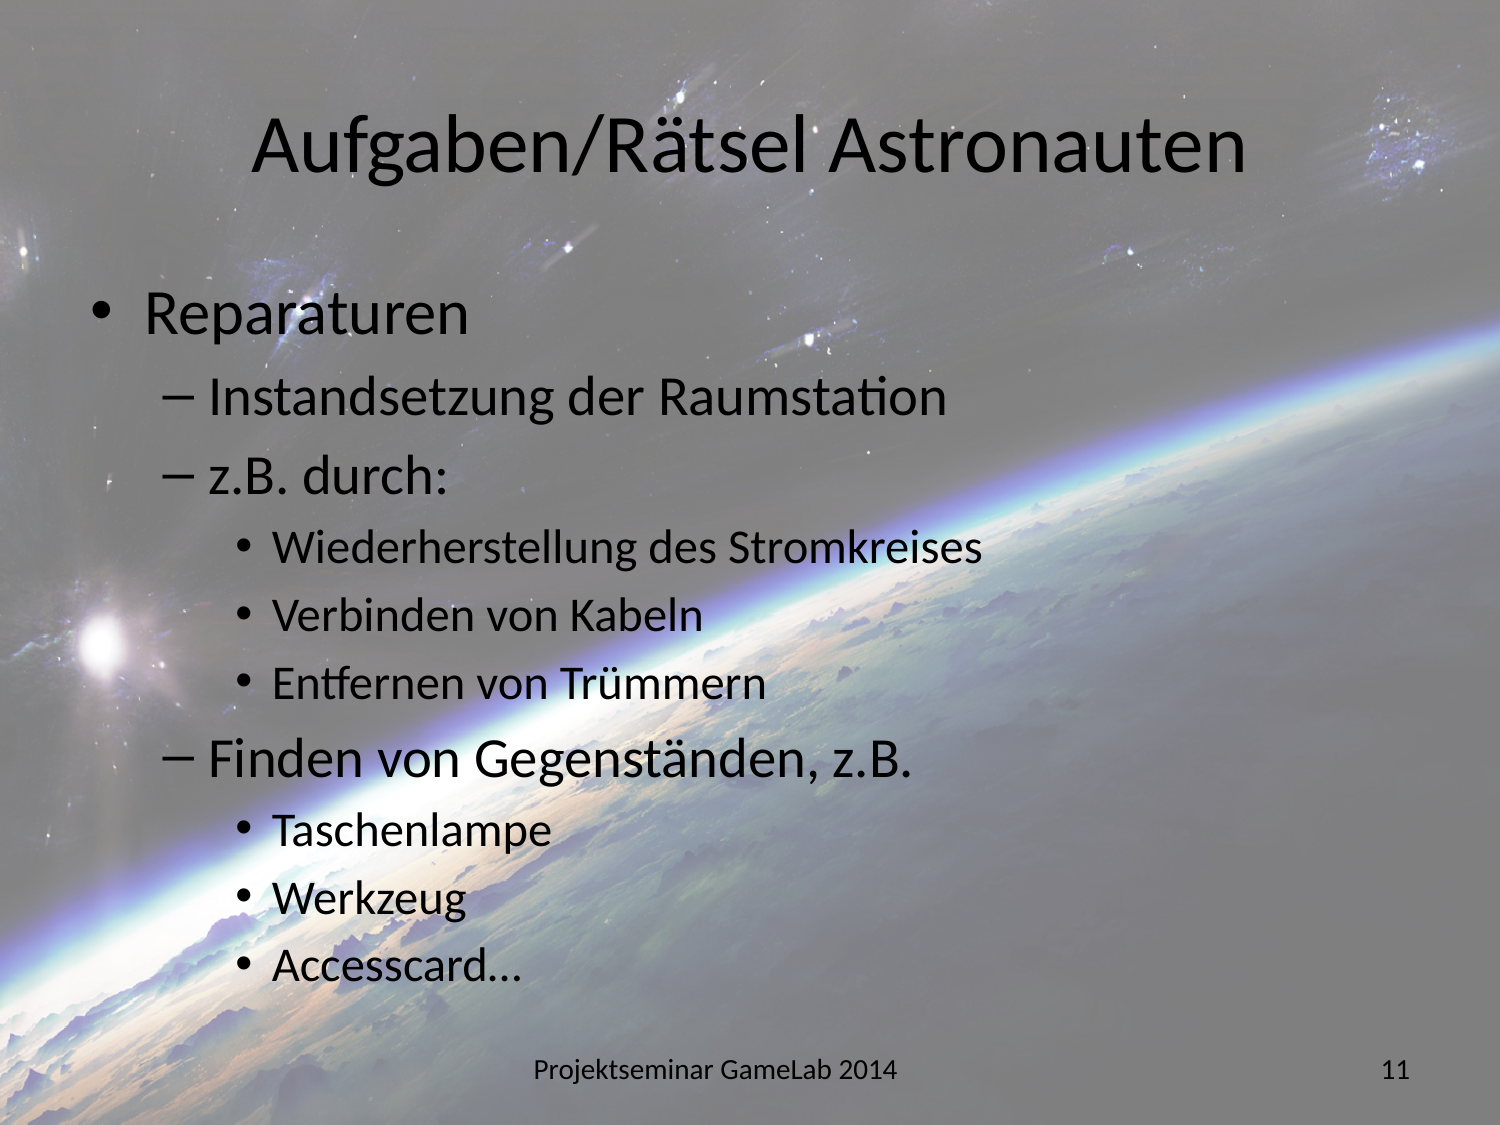

# Aufgaben/Rätsel Astronauten
Reparaturen
Instandsetzung der Raumstation
z.B. durch:
Wiederherstellung des Stromkreises
Verbinden von Kabeln
Entfernen von Trümmern
Finden von Gegenständen, z.B.
Taschenlampe
Werkzeug
Accesscard…
Projektseminar GameLab 2014
11